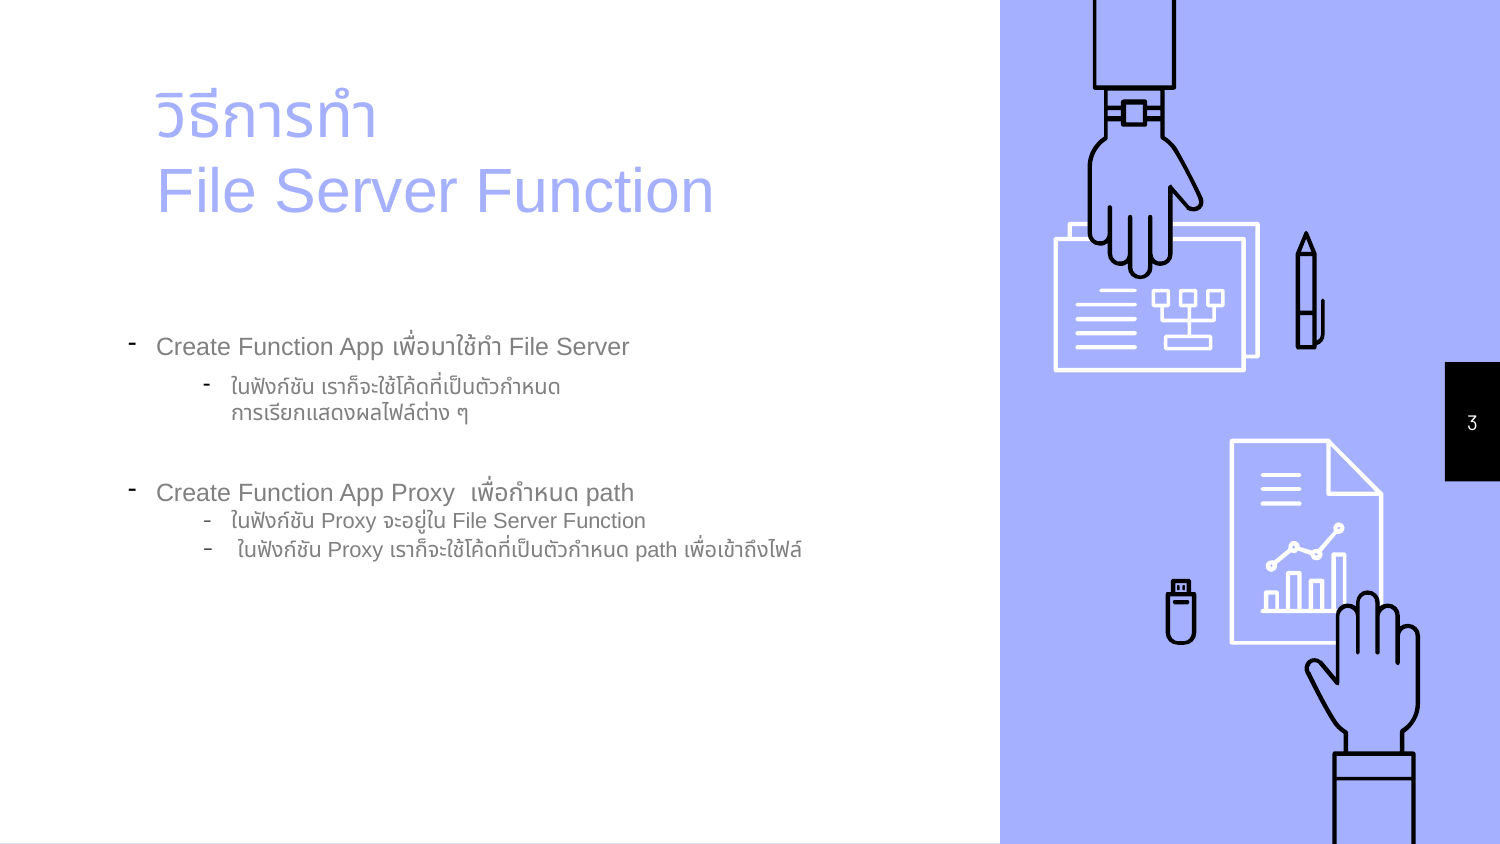

# วิธีการทำ File Server Function
Create Function App เพื่อมาใช้ทำ File Server
ในฟังก์ชัน เราก็จะใช้โค้ดที่เป็นตัวกำหนด
การเรียกแสดงผลไฟล์ต่าง ๆ

Create Function App Proxy  เพื่อกำหนด path
ในฟังก์ชัน Proxy จะอยู่ใน File Server Function
 ในฟังก์ชัน Proxy เราก็จะใช้โค้ดที่เป็นตัวกำหนด path เพื่อเข้าถึงไฟล์

3